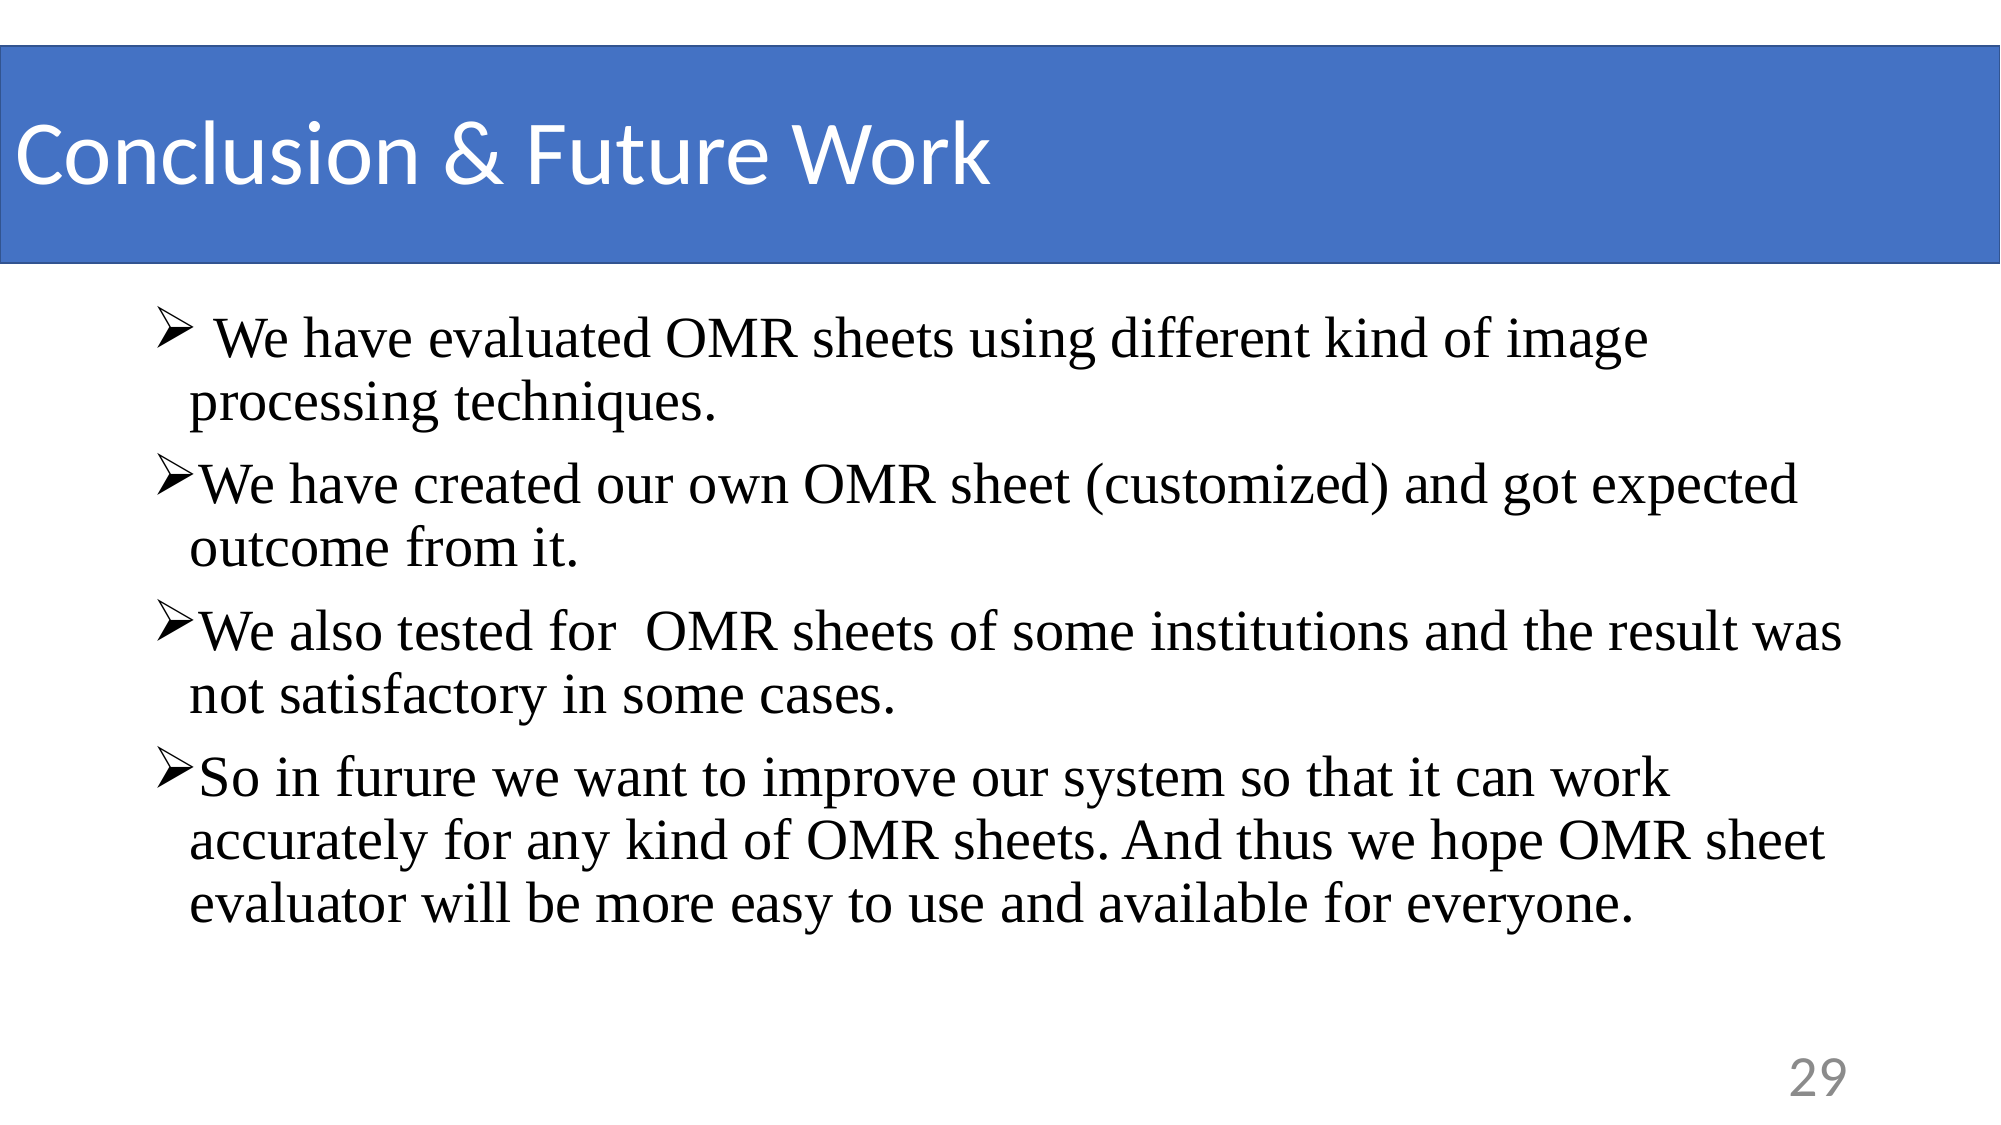

# Conclusion & Future Work
 We have evaluated OMR sheets using different kind of image processing techniques.
We have created our own OMR sheet (customized) and got expected outcome from it.
We also tested for  OMR sheets of some institutions and the result was not satisfactory in some cases.
So in furure we want to improve our system so that it can work accurately for any kind of OMR sheets. And thus we hope OMR sheet evaluator will be more easy to use and available for everyone.
29